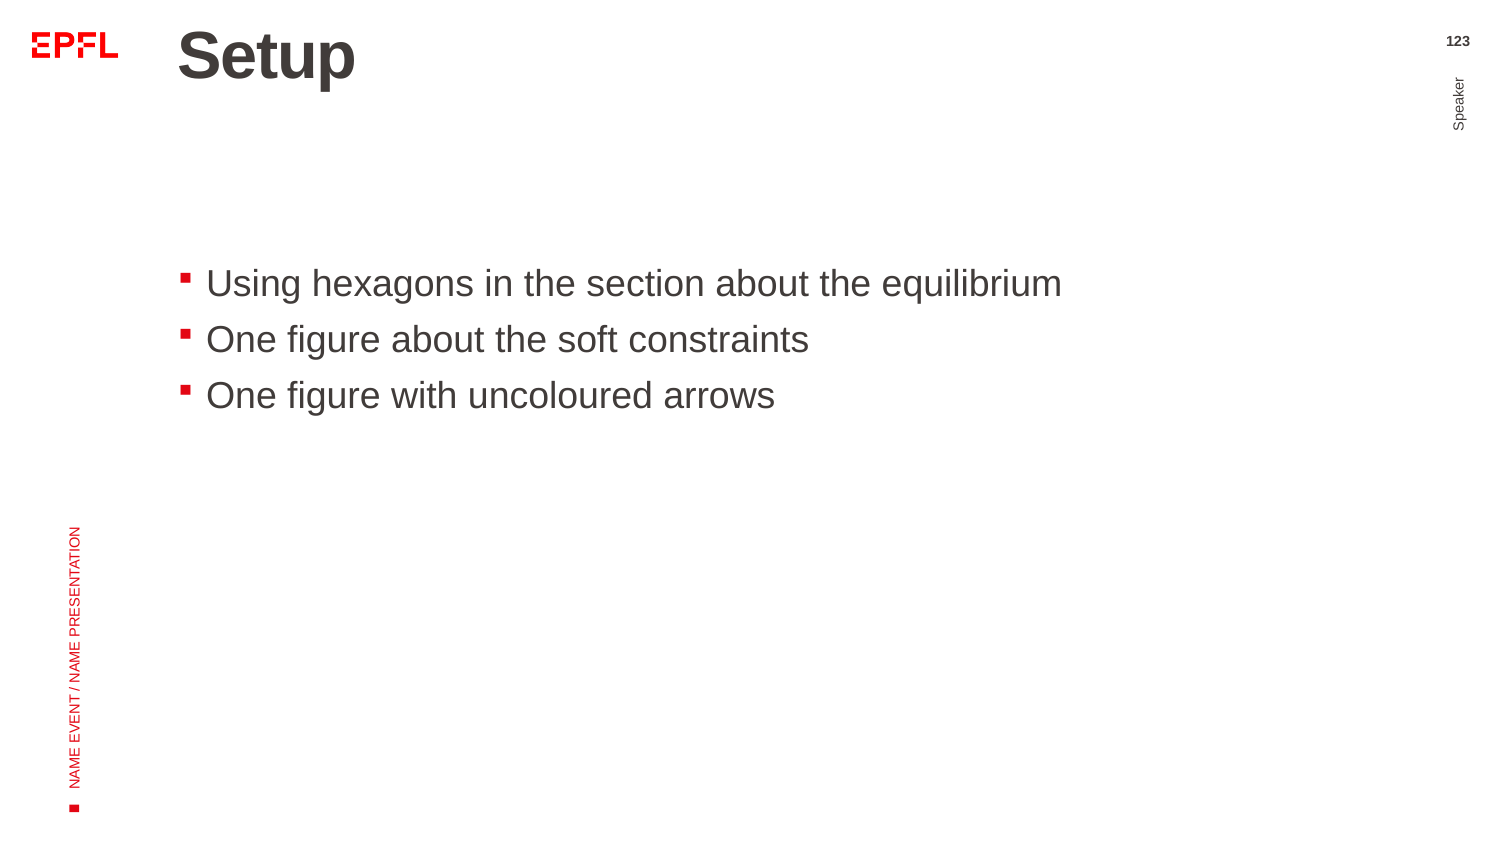

# Setup
123
Using hexagons in the section about the equilibrium
One figure about the soft constraints
One figure with uncoloured arrows
Speaker
NAME EVENT / NAME PRESENTATION